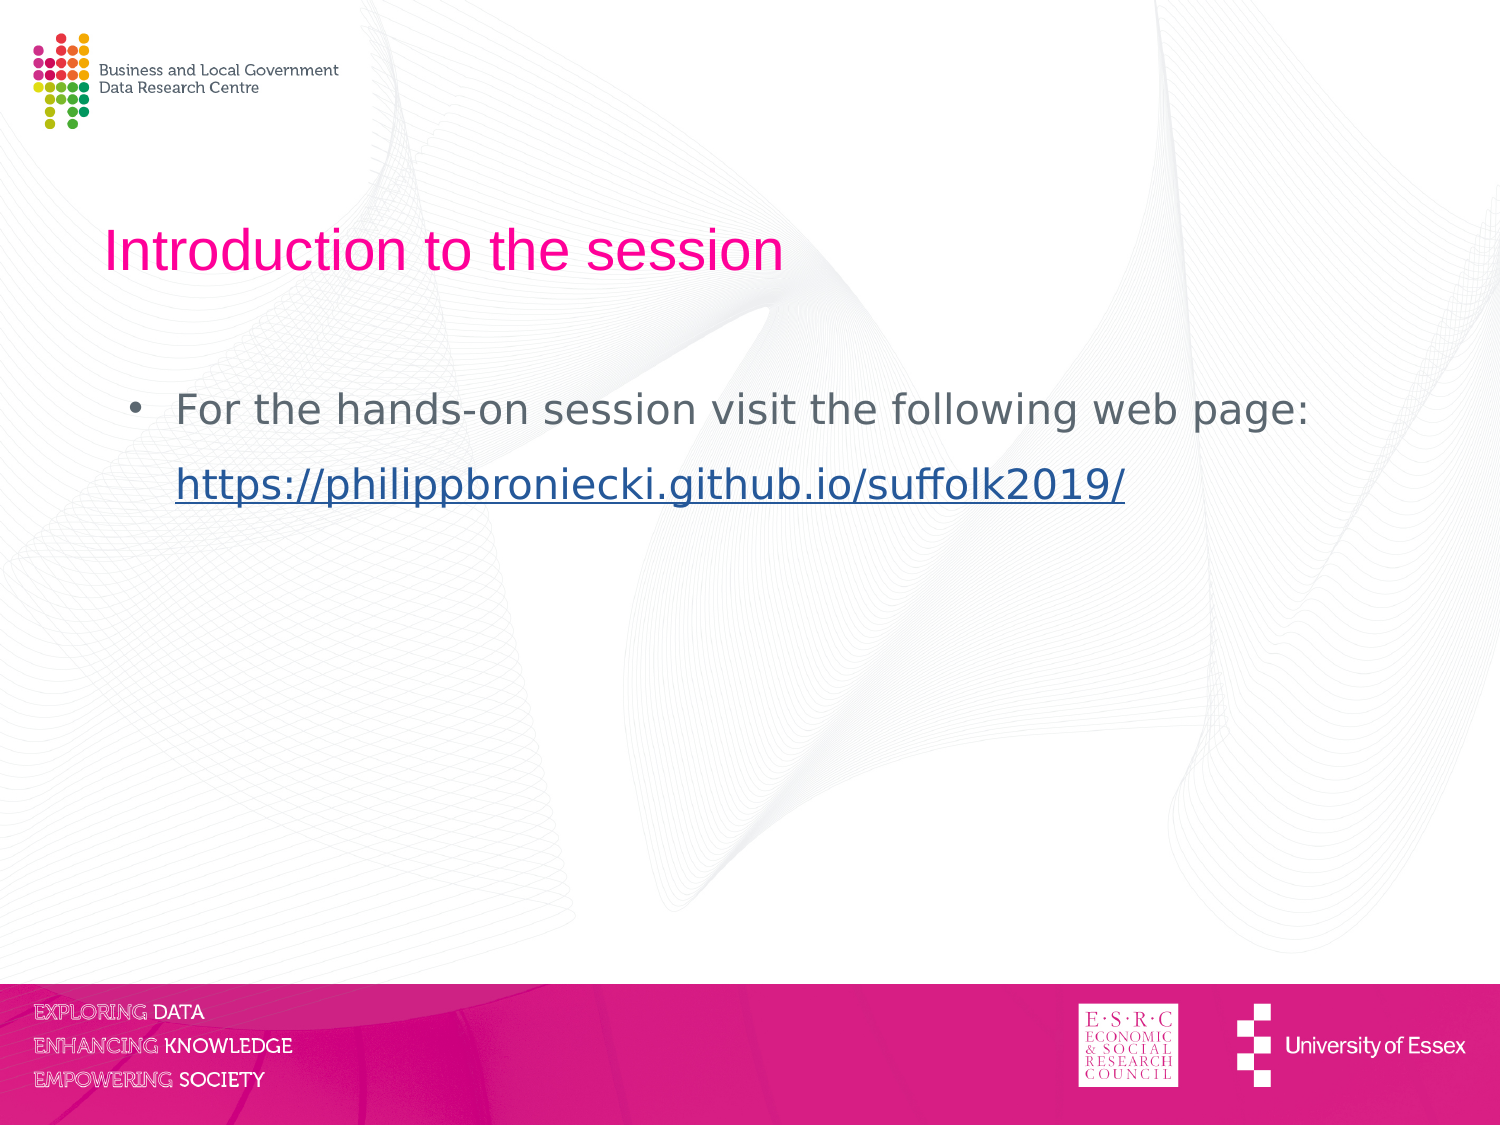

Introduction to the session

For the hands-on session visit the following web page: https://philippbroniecki.github.io/suffolk2019/